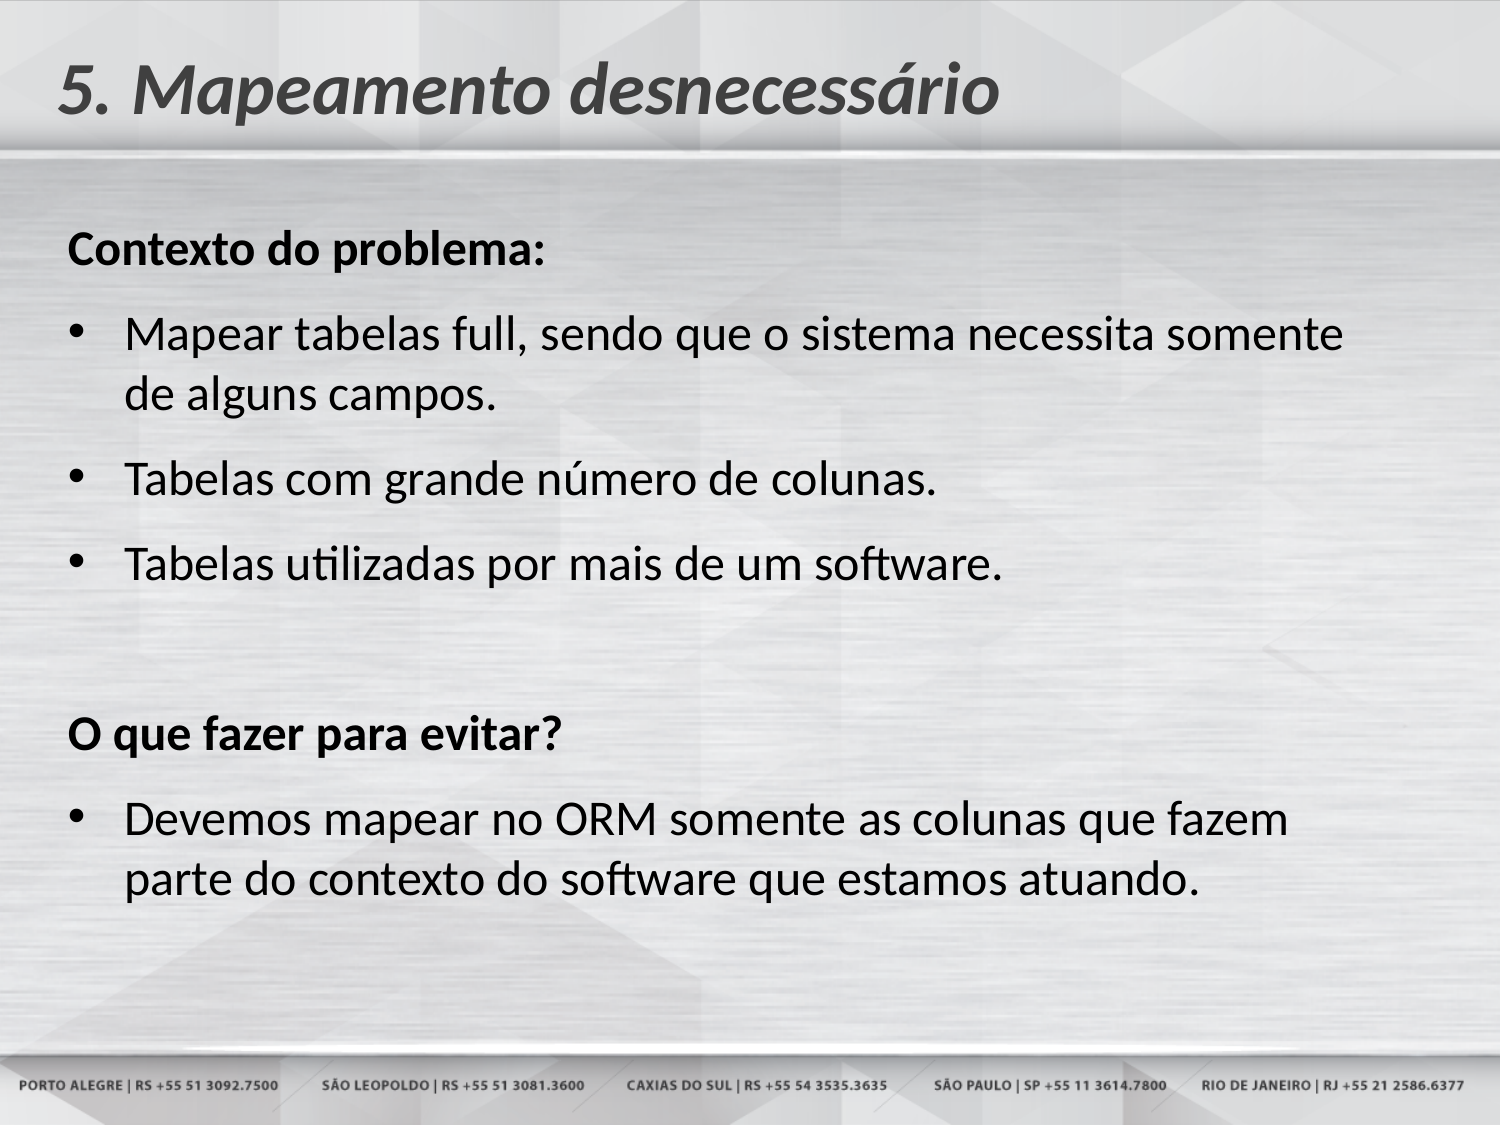

# 5. Mapeamento desnecessário
Contexto do problema:
Mapear tabelas full, sendo que o sistema necessita somente de alguns campos.
Tabelas com grande número de colunas.
Tabelas utilizadas por mais de um software.

O que fazer para evitar?
Devemos mapear no ORM somente as colunas que fazem parte do contexto do software que estamos atuando.